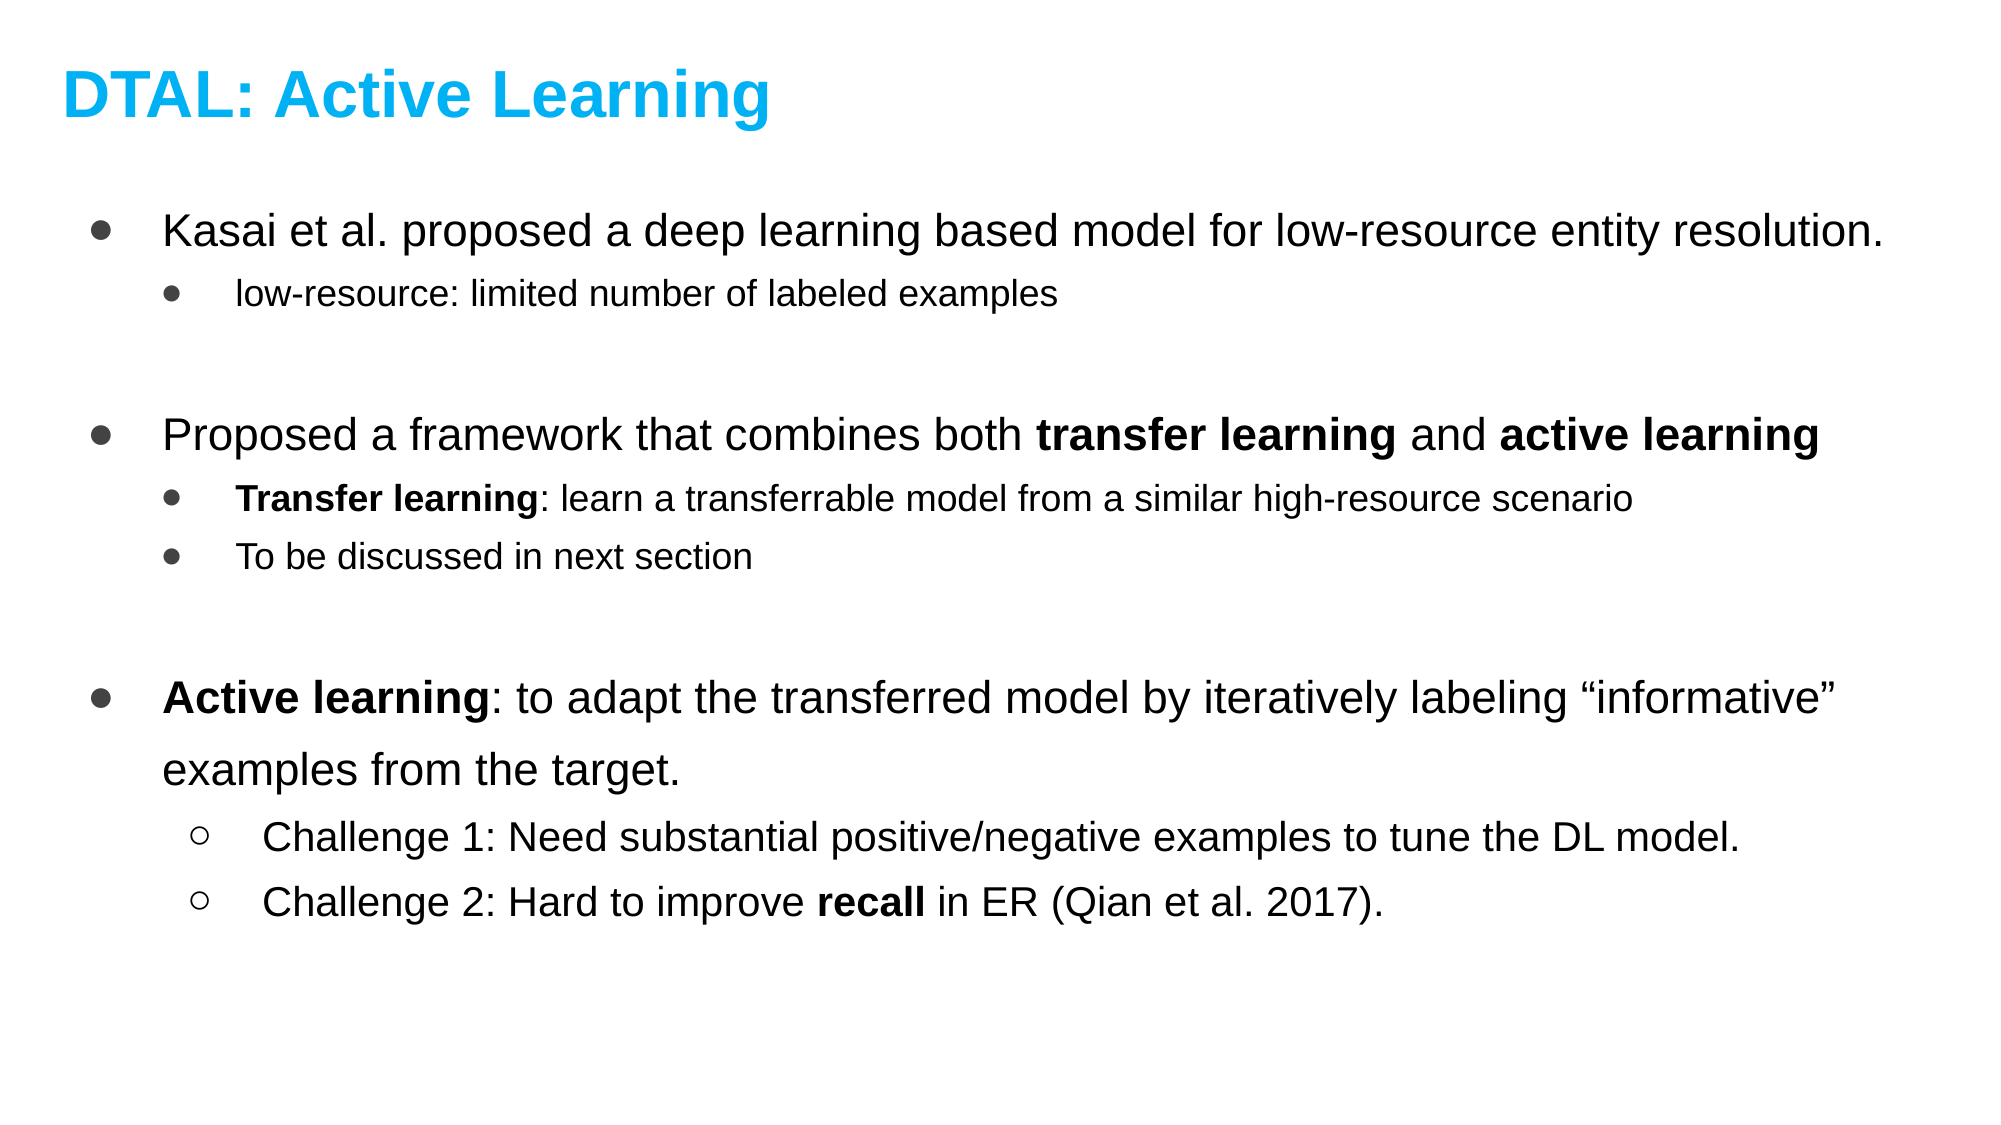

# DTAL: Active Learning
Kasai et al. proposed a deep learning based model for low-resource entity resolution.
low-resource: limited number of labeled examples

Proposed a framework that combines both transfer learning and active learning
Transfer learning: learn a transferrable model from a similar high-resource scenario
To be discussed in next section

Active learning: to adapt the transferred model by iteratively labeling “informative” examples from the target.
Challenge 1: Need substantial positive/negative examples to tune the DL model.
Challenge 2: Hard to improve recall in ER (Qian et al. 2017).